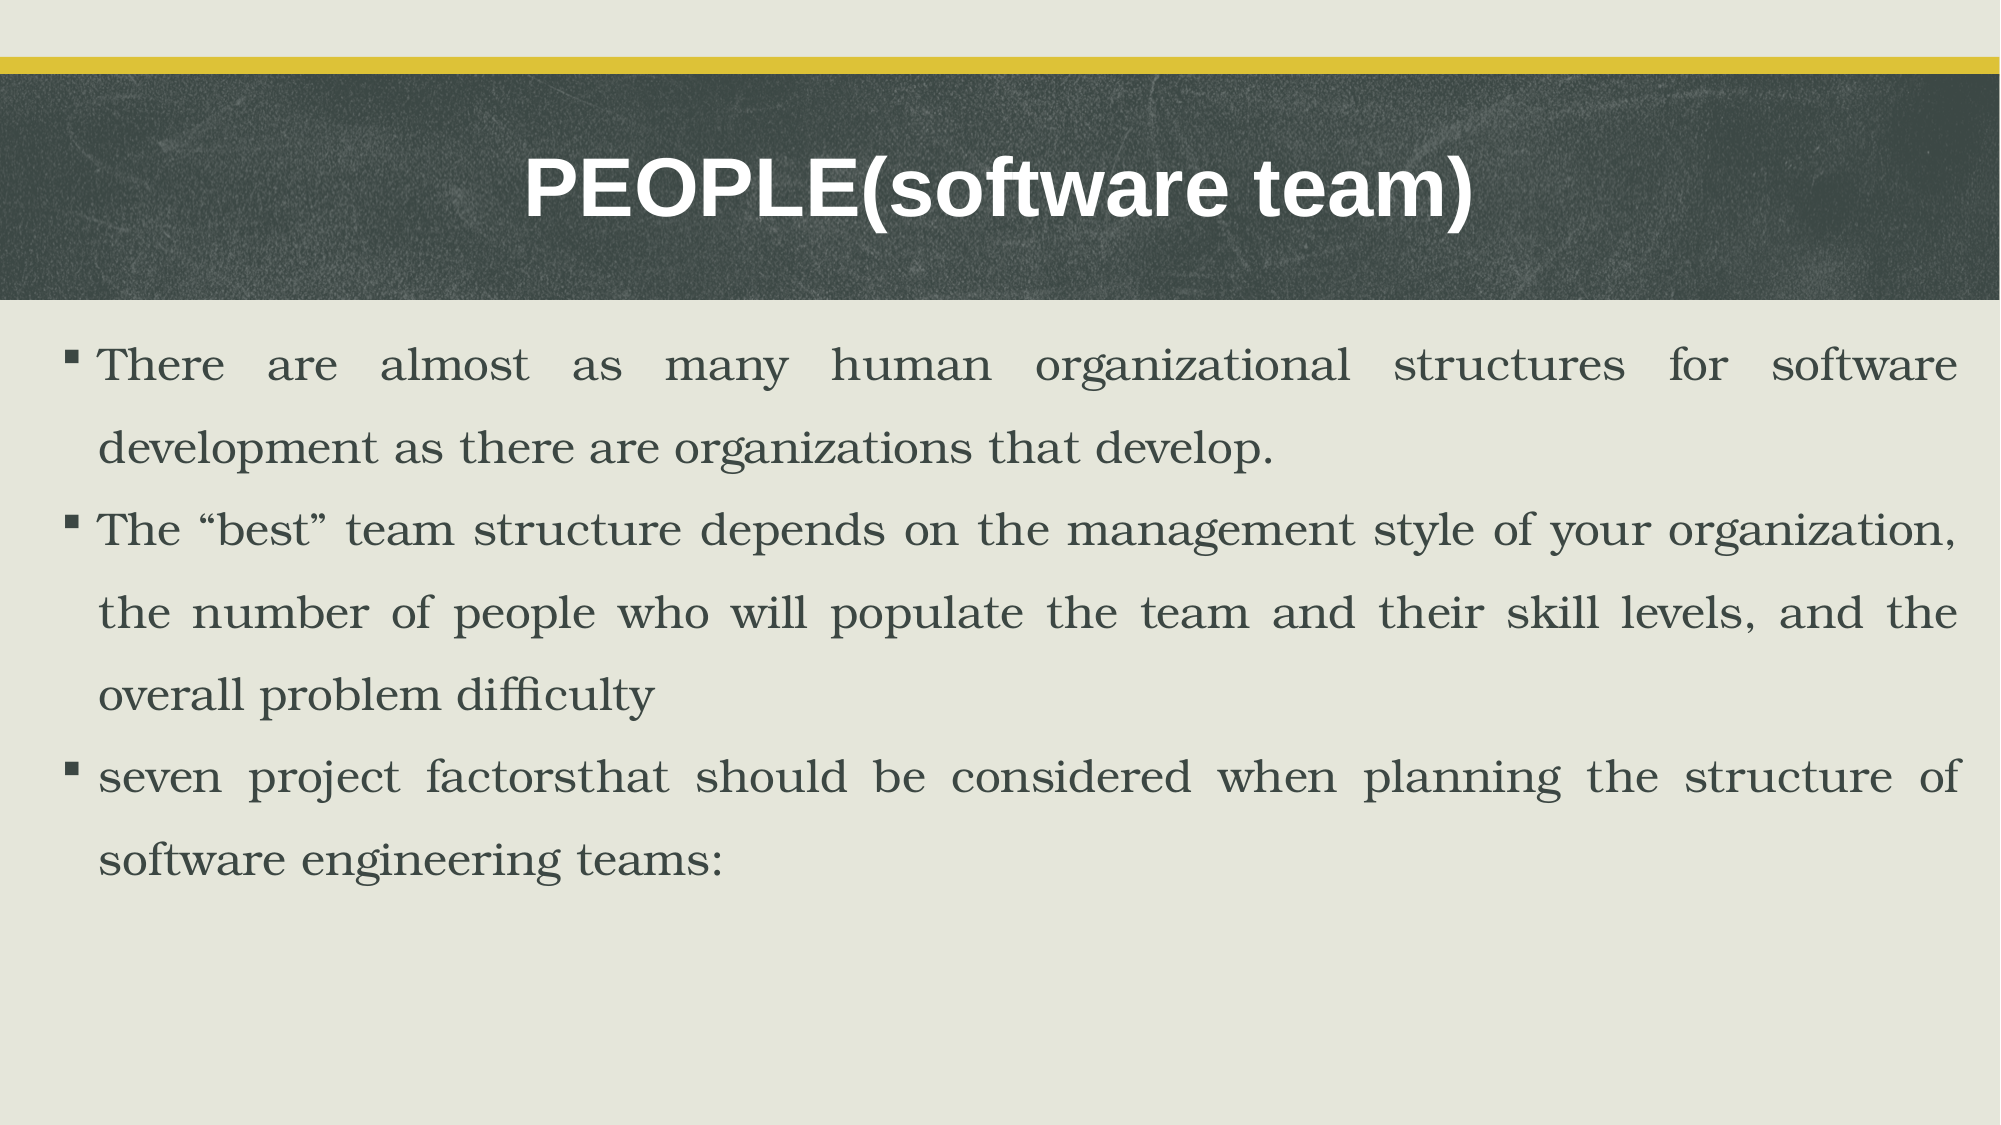

# PEOPLE(software team)
There are almost as many human organizational structures for software development as there are organizations that develop.
The “best” team structure depends on the management style of your organization, the number of people who will populate the team and their skill levels, and the overall problem difficulty
seven project factorsthat should be considered when planning the structure of software engineering teams: